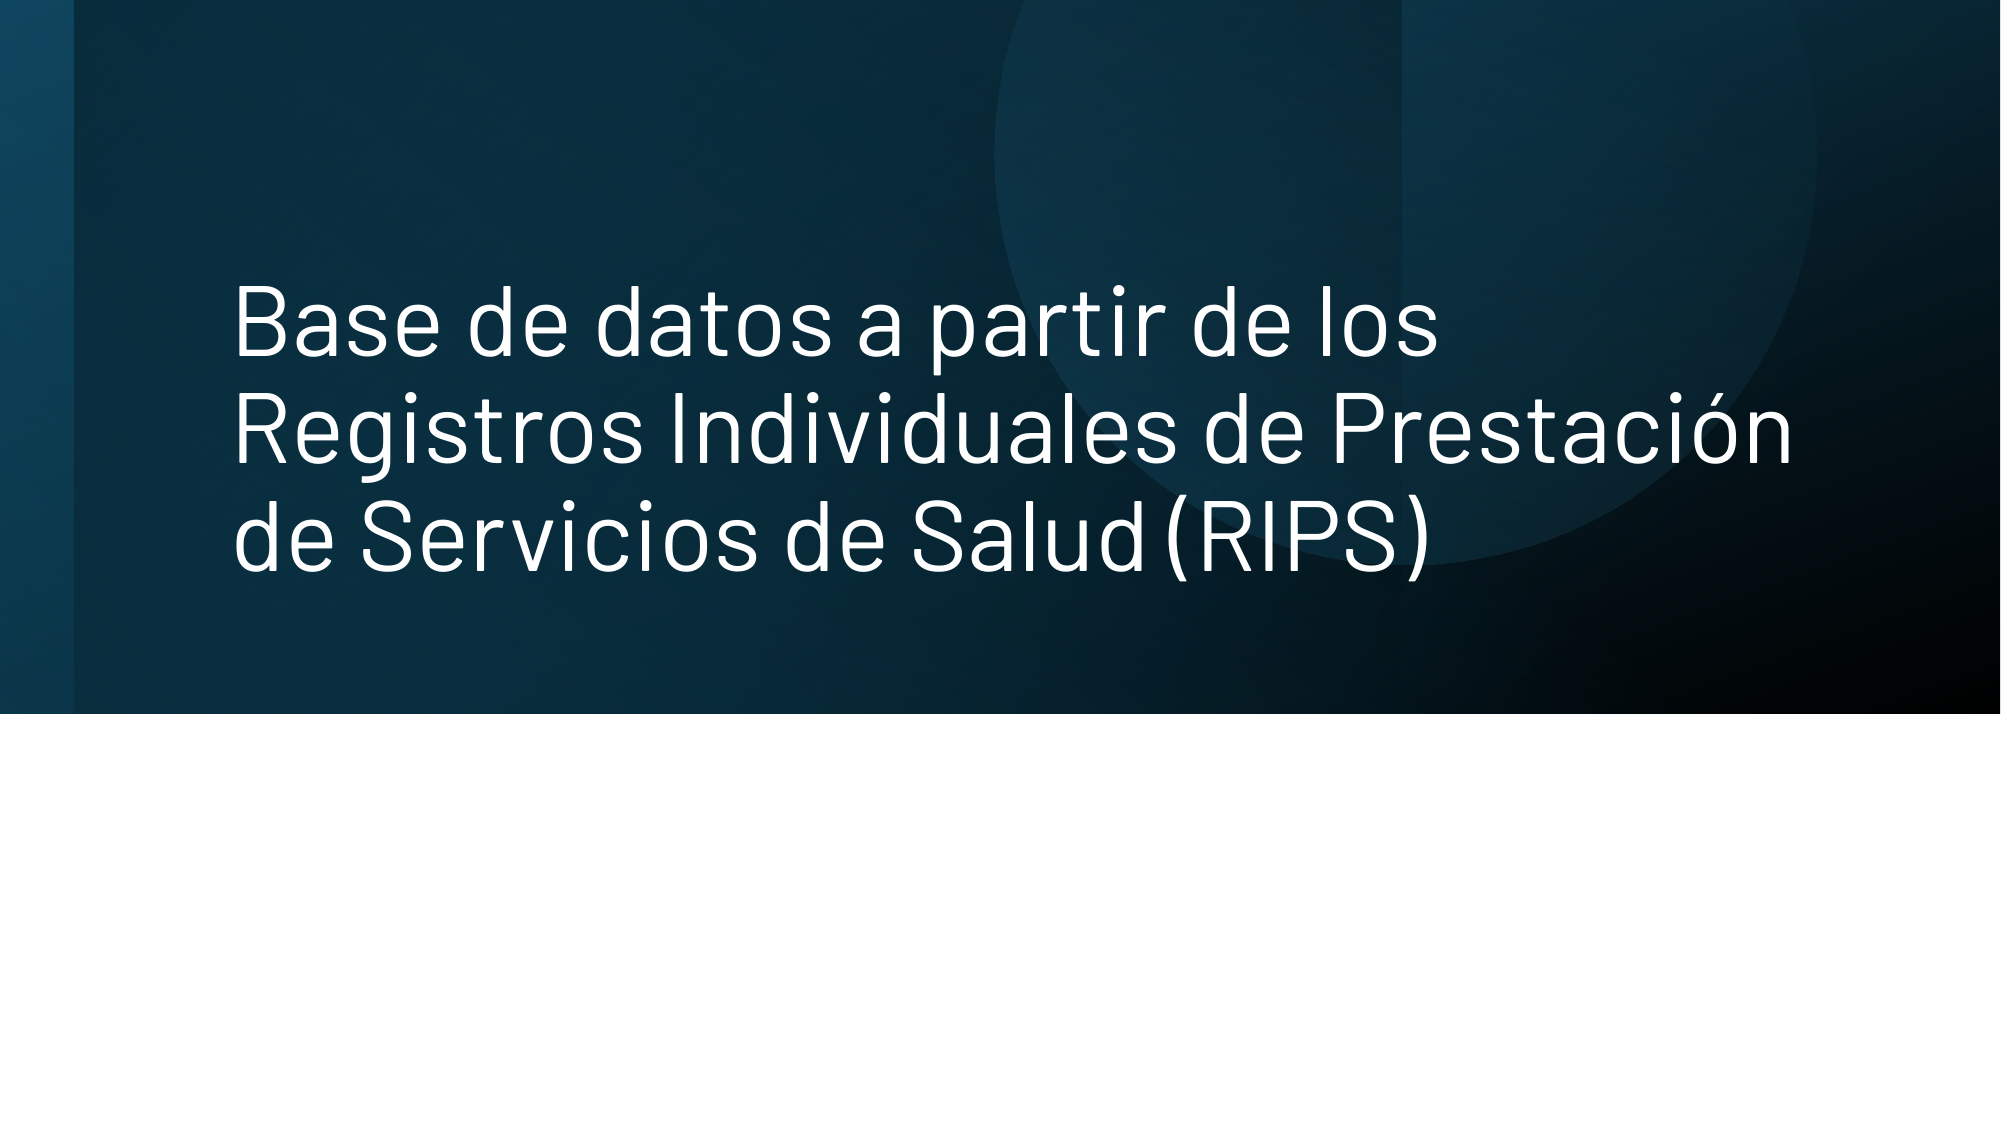

# Base de datos a partir de los Registros Individuales de Prestación de Servicios de Salud (RIPS)